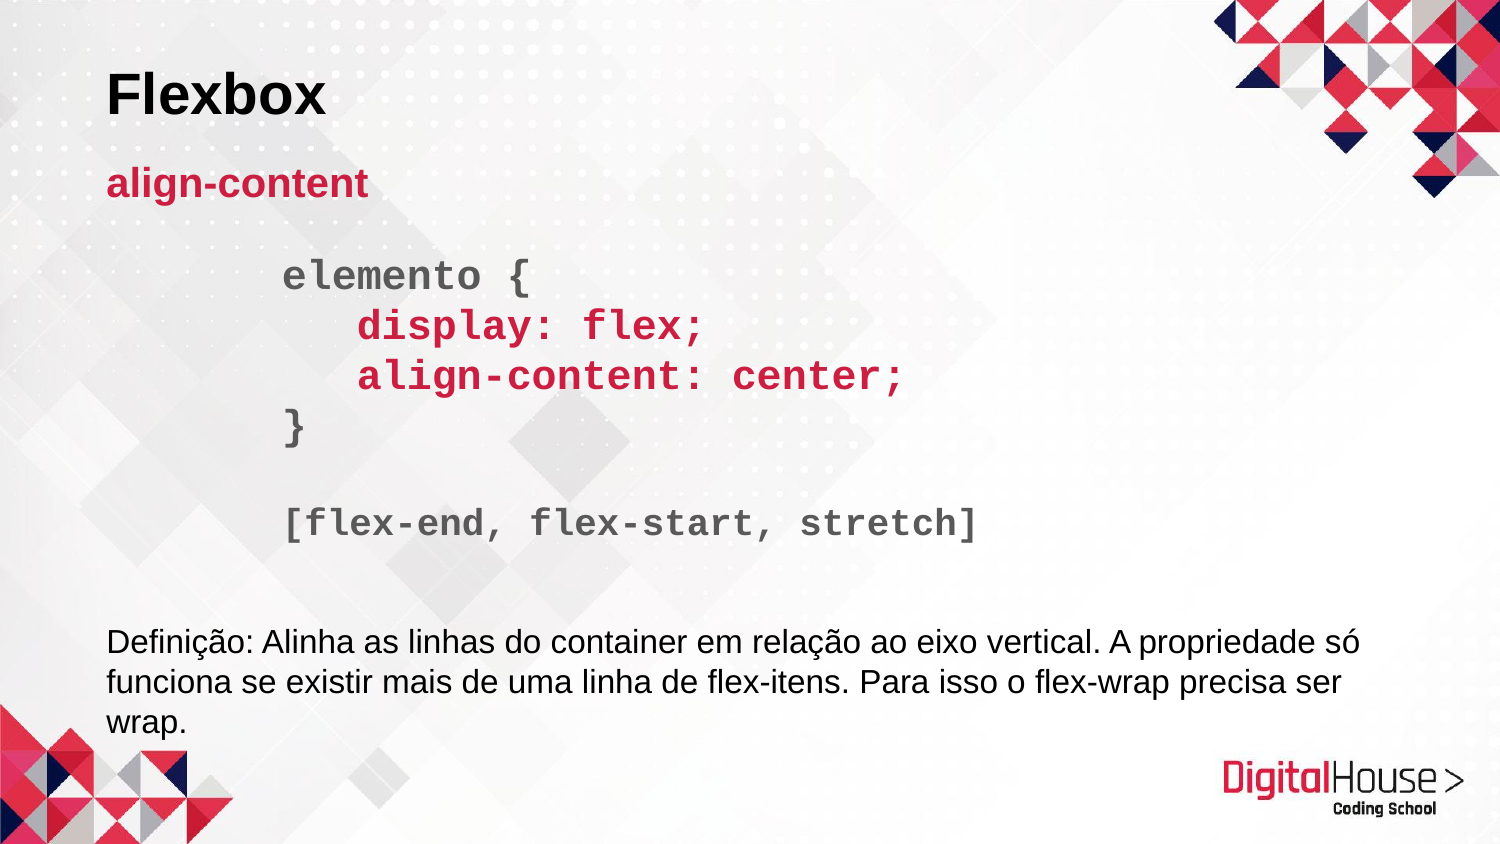

# Flexbox
align-content
elemento {
display: flex;
align-content: center;
}

[flex-end, flex-start, stretch]
Definição: Alinha as linhas do container em relação ao eixo vertical. A propriedade só funciona se existir mais de uma linha de flex-itens. Para isso o flex-wrap precisa ser wrap.